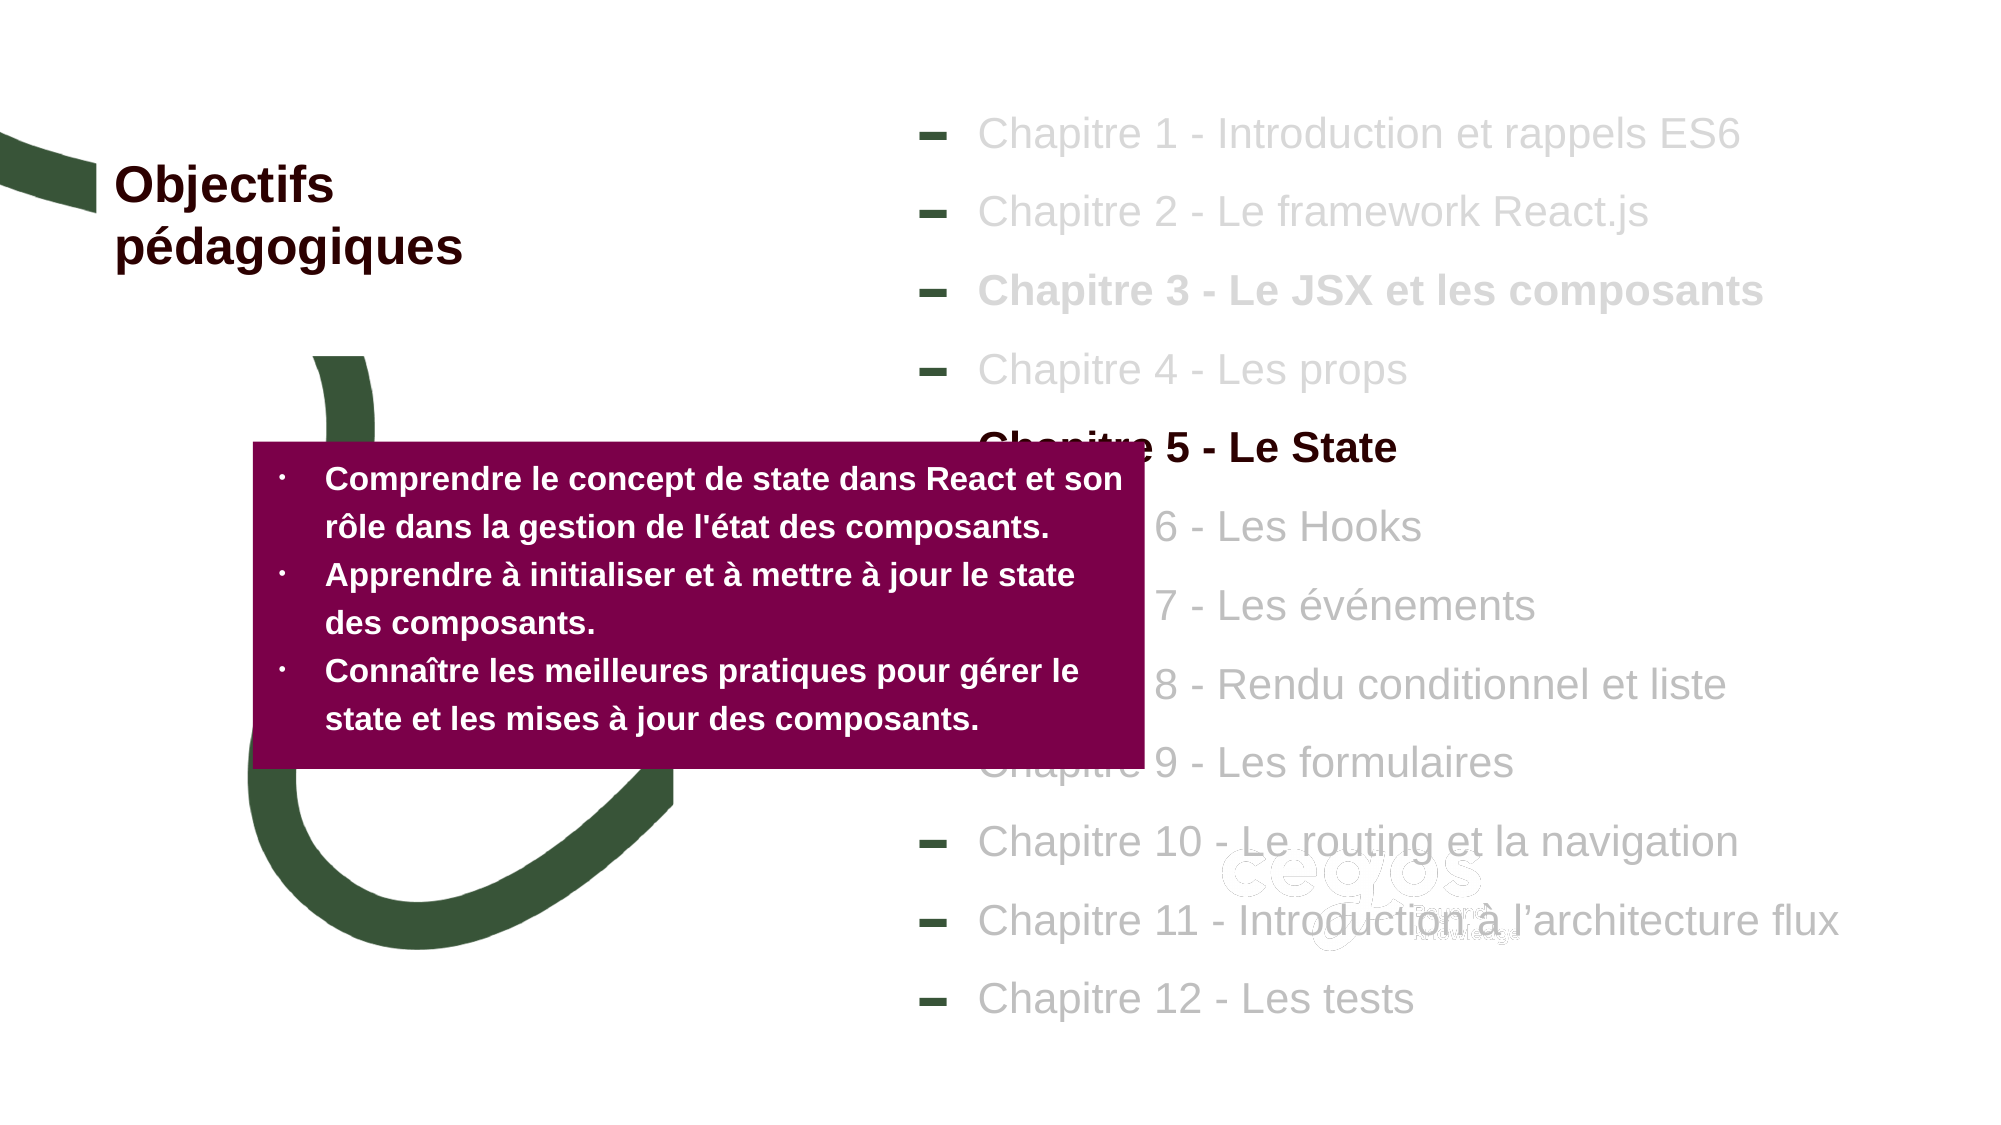

Chapitre 1 - Introduction et rappels ES6
Chapitre 2 - Le framework React.js
Chapitre 3 - Le JSX et les composants
Chapitre 4 - Les props
Chapitre 5 - Le State
Chapitre 6 - Les Hooks
Chapitre 7 - Les événements
Chapitre 8 - Rendu conditionnel et liste
Chapitre 9 - Les formulaires
Chapitre 10 - Le routing et la navigation
Chapitre 11 - Introduction à l’architecture flux
Chapitre 12 - Les tests

# Objectifs pédagogiques
Comprendre le concept de state dans React et son rôle dans la gestion de l'état des composants.
Apprendre à initialiser et à mettre à jour le state des composants.
Connaître les meilleures pratiques pour gérer le state et les mises à jour des composants.